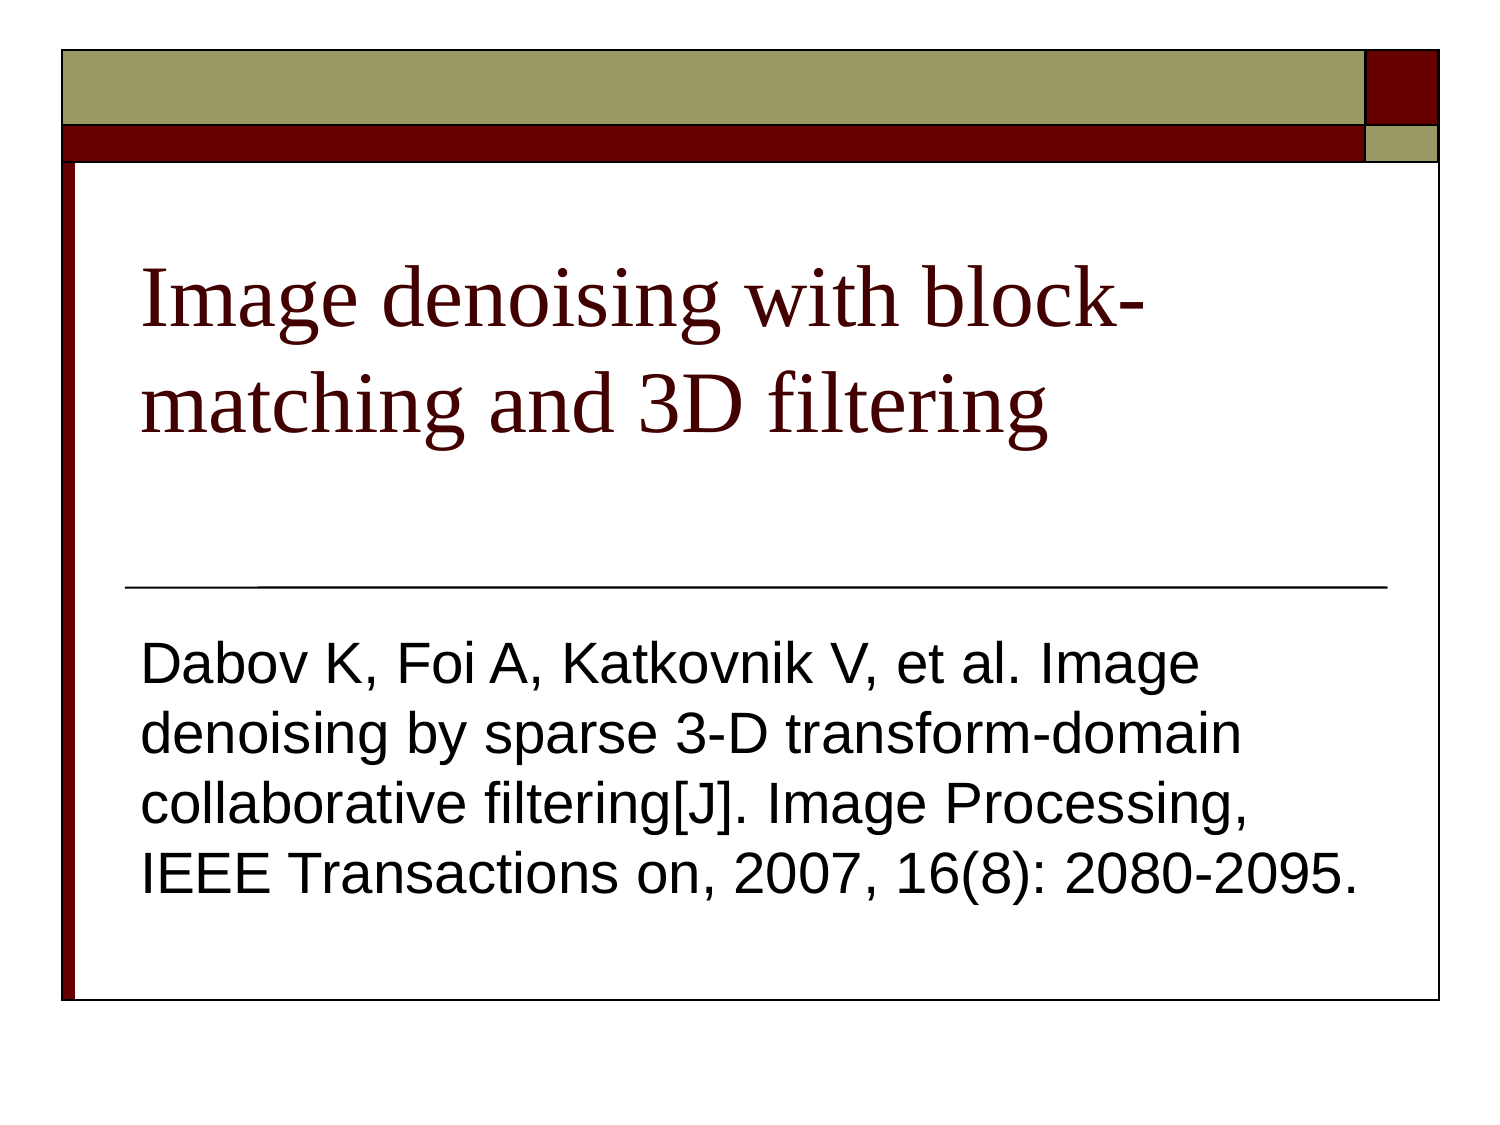

# Image denoising with block-matching and 3D filtering
Dabov K, Foi A, Katkovnik V, et al. Image denoising by sparse 3-D transform-domain collaborative filtering[J]. Image Processing, IEEE Transactions on, 2007, 16(8): 2080-2095.